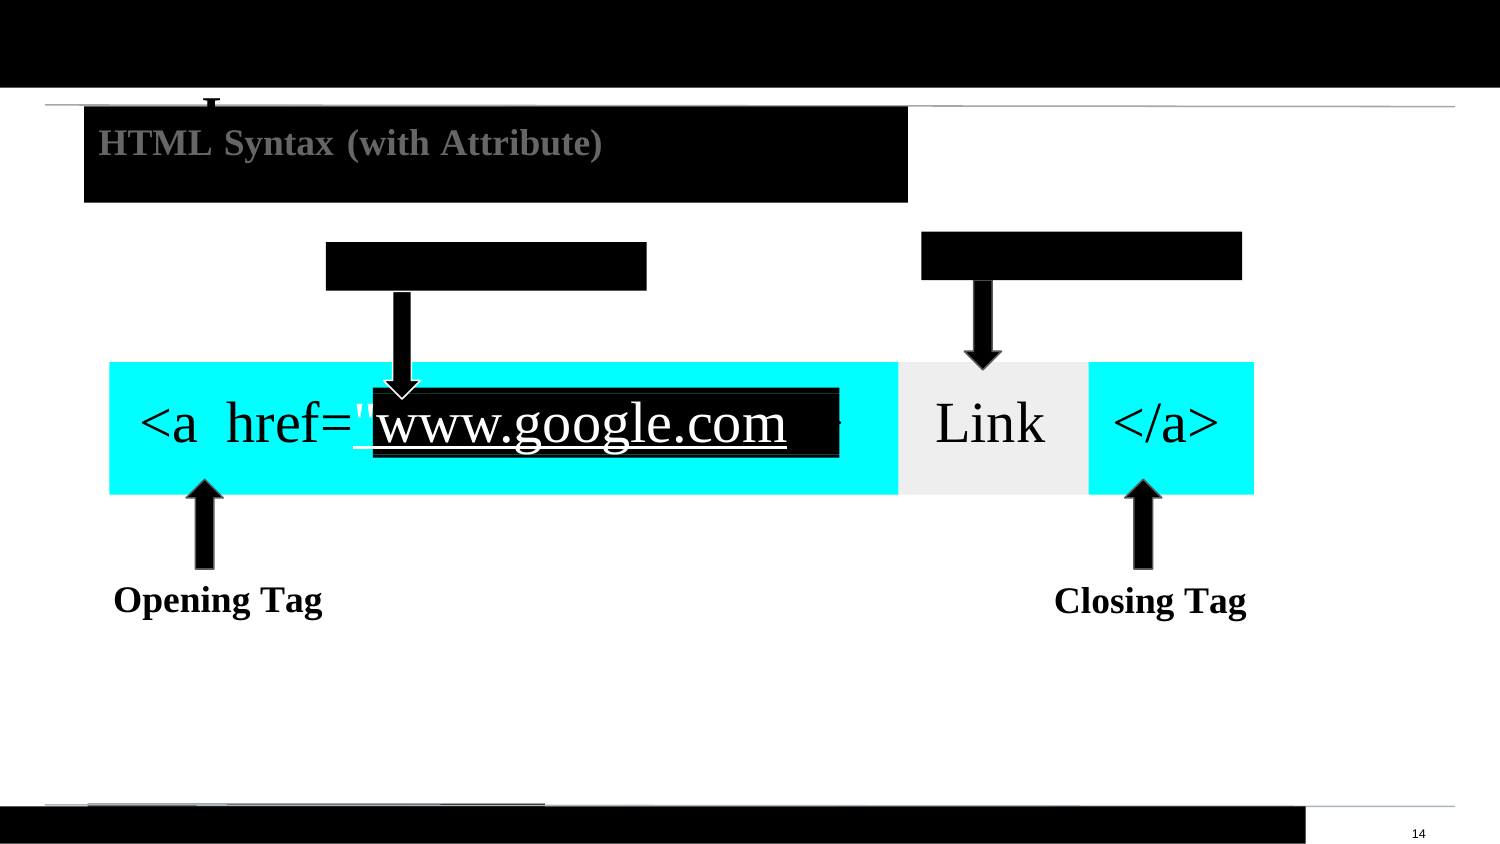

Hello
HTML

HTML Syntax (with Attribute)

Content

Attribute

<a href="www.google.com">

Link

</a>

Opening Tag
Closing Tag

© 2016 | Coding Boot Camp - All Rights Reserved

         14